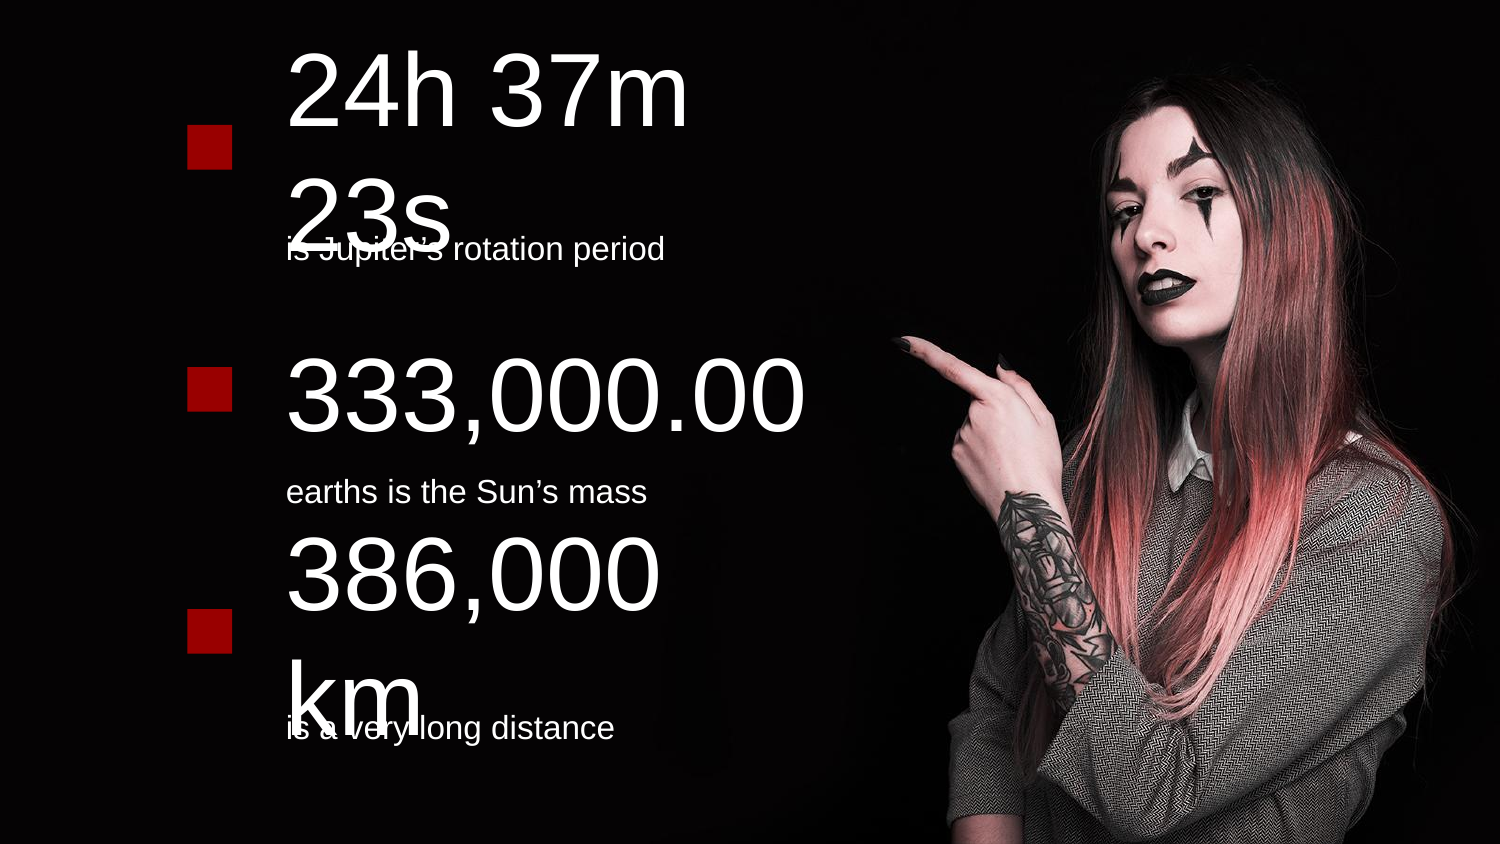

24h 37m 23s

is Jupiter’s rotation period
# 333,000.00

earths is the Sun’s mass
386,000 km

is a very long distance